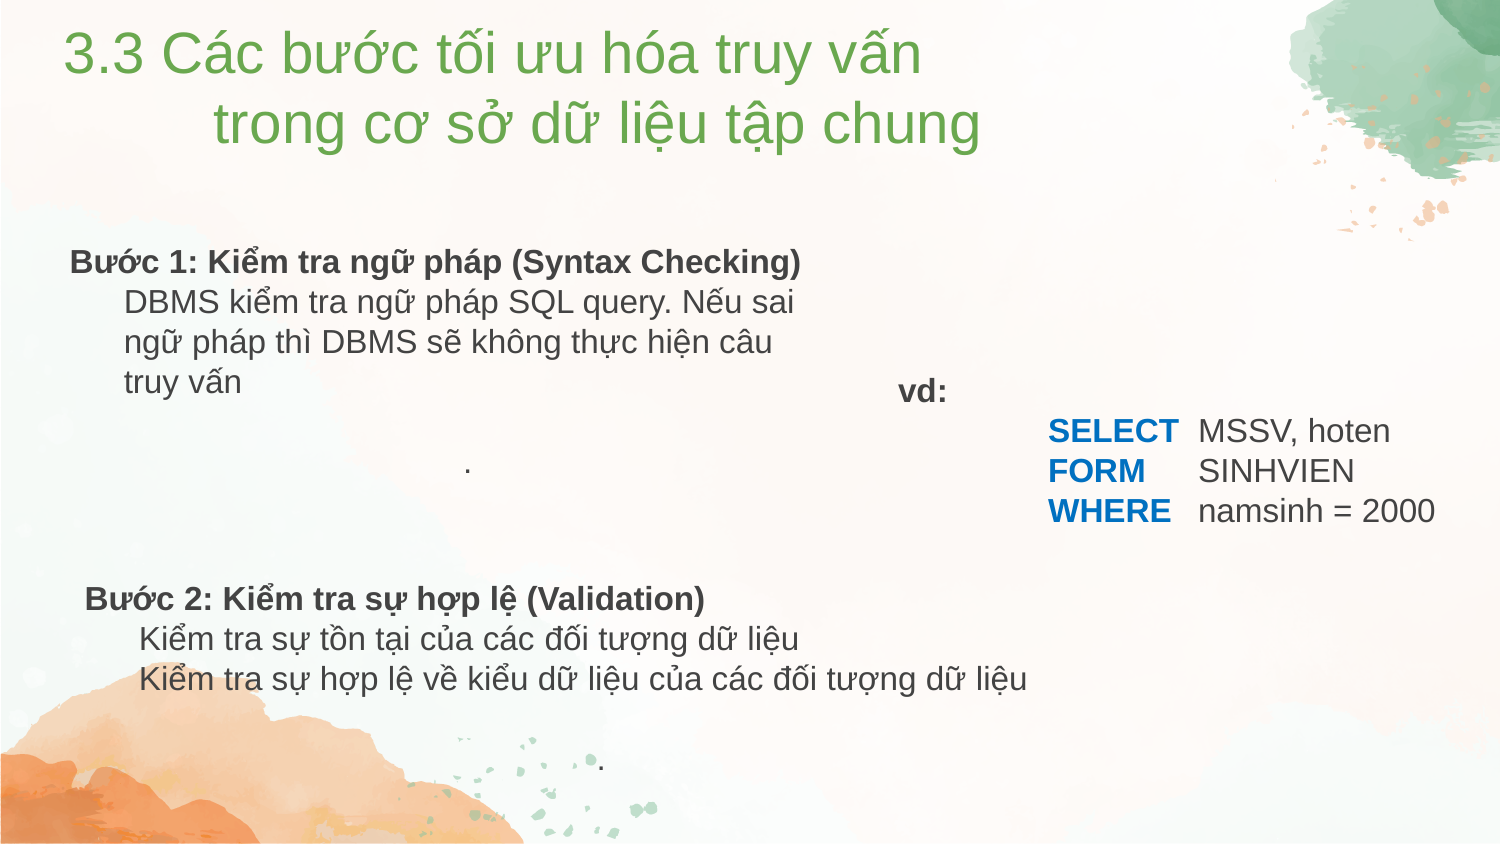

# 3.3 Các bước tối ưu hóa truy vấn trong cơ sở dữ liệu tập chung
Bước 1: Kiểm tra ngữ pháp (Syntax Checking)
	DBMS kiểm tra ngữ pháp SQL query. Nếu sai ngữ pháp thì DBMS sẽ không thực hiện câu truy vấn
.
	vd:
		SELECT	MSSV, hoten
      	FORM	SINHVIEN
      	WHERE	namsinh = 2000

Bước 2: Kiểm tra sự hợp lệ (Validation)
     	Kiểm tra sự tồn tại của các đối tượng dữ liệu
	Kiểm tra sự hợp lệ về kiểu dữ liệu của các đối tượng dữ liệu
.